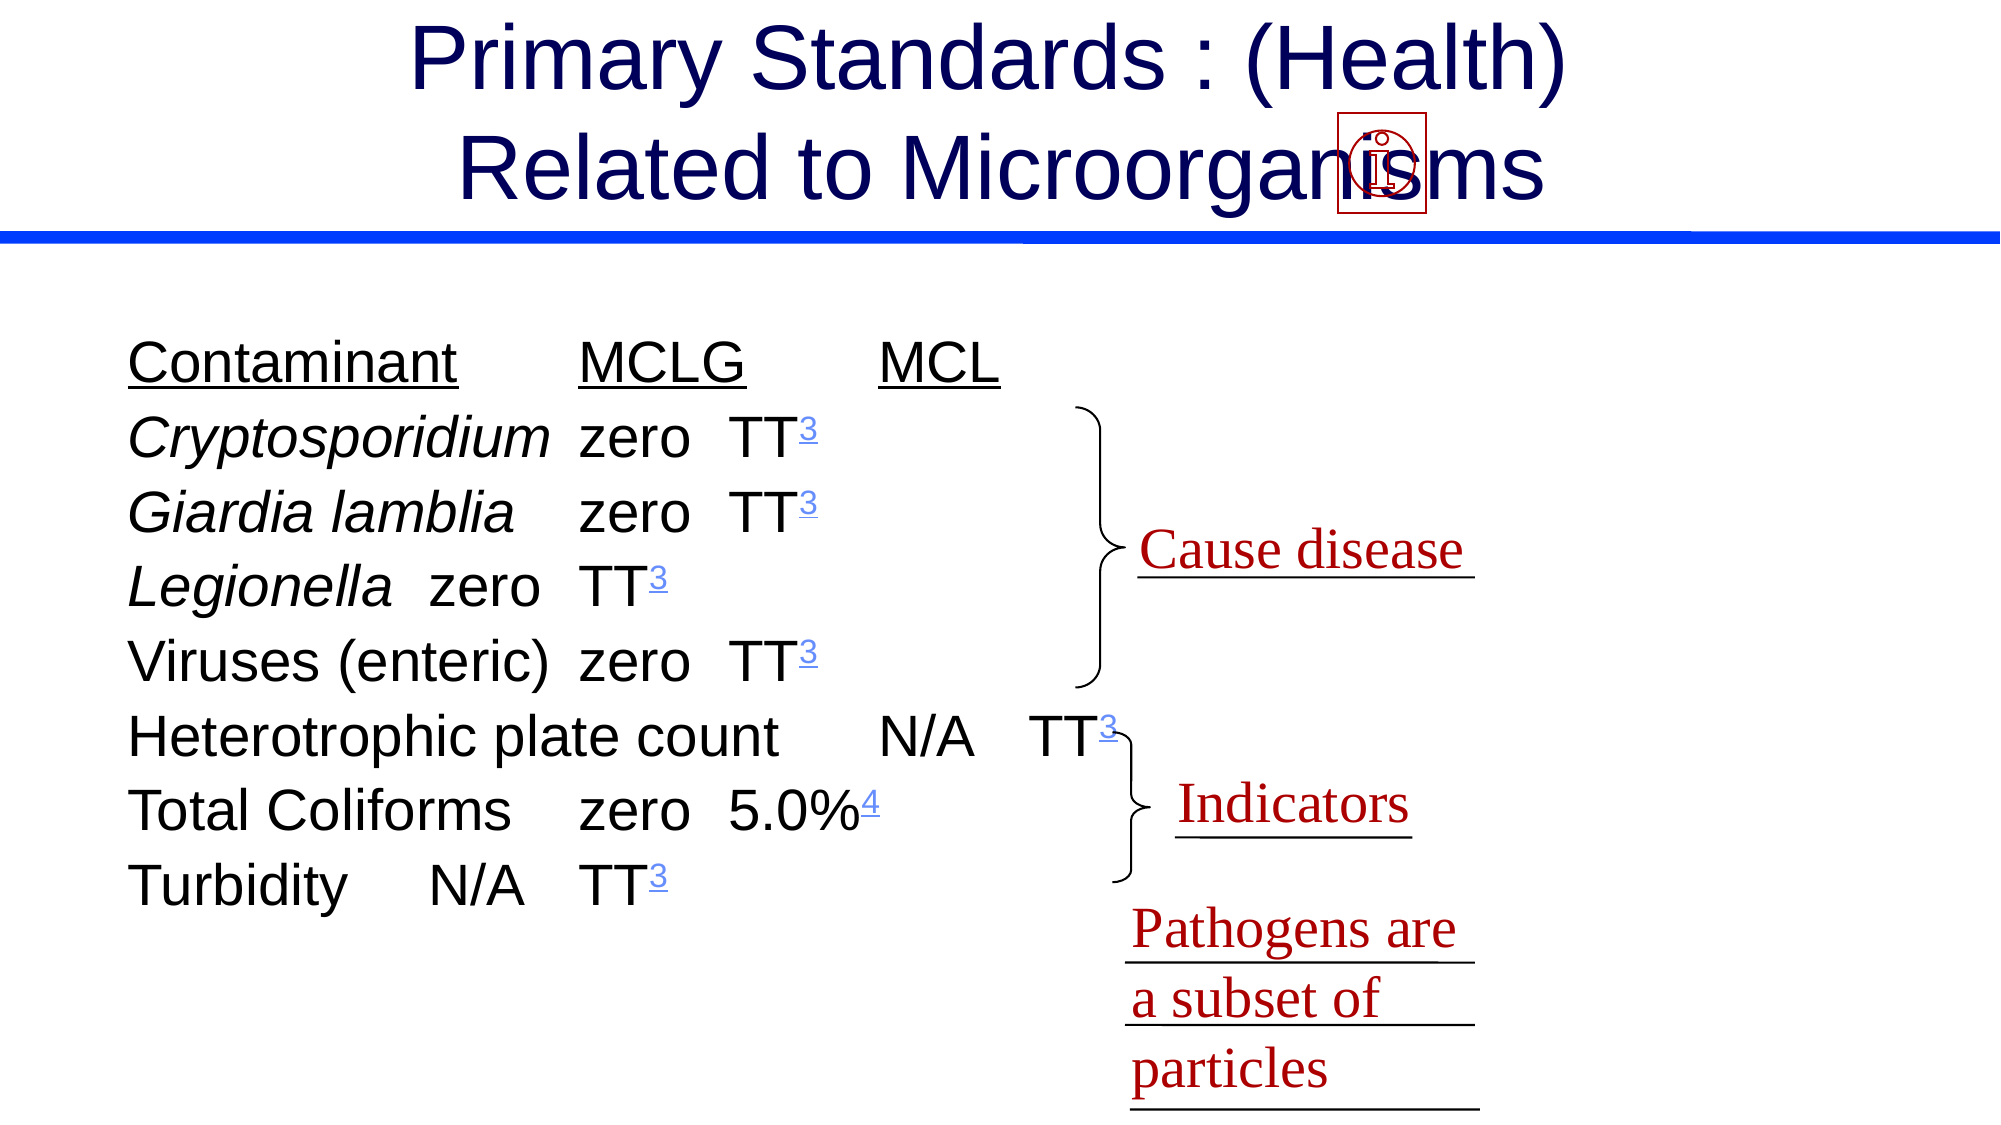

# Primary Standards : (Health) Related to Microorganisms

Contaminant	MCLG	MCL
Cryptosporidium	zero	TT3
Giardia lamblia	zero	TT3
Legionella	zero	TT3
Viruses (enteric)	zero	TT3
Heterotrophic plate count	N/A	TT3
Total Coliforms	zero	5.0%4
Turbidity	N/A	TT3

Cause disease

Indicators

Pathogens are a subset of particles